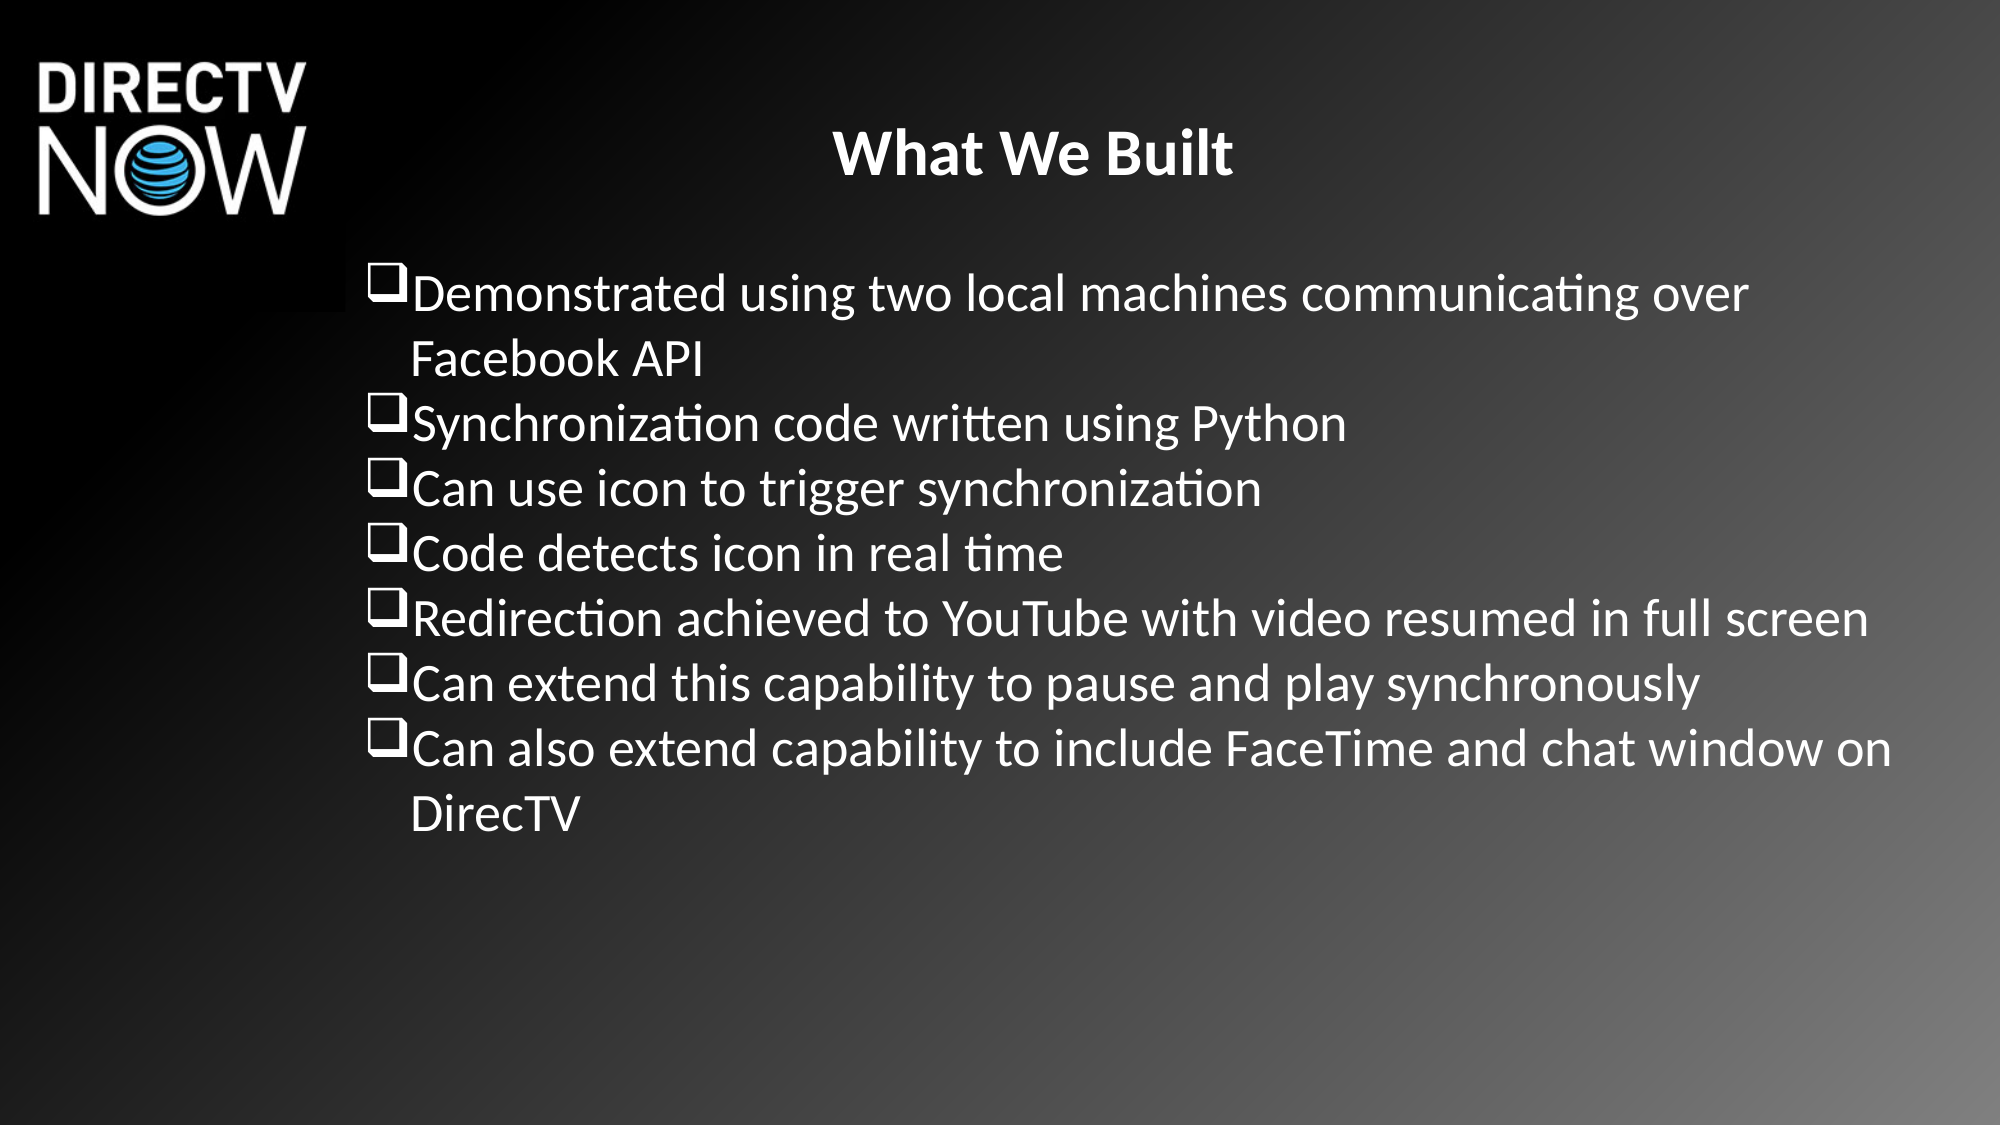

What We Built
Demonstrated using two local machines communicating over Facebook API
Synchronization code written using Python
Can use icon to trigger synchronization
Code detects icon in real time
Redirection achieved to YouTube with video resumed in full screen
Can extend this capability to pause and play synchronously
Can also extend capability to include FaceTime and chat window on DirecTV